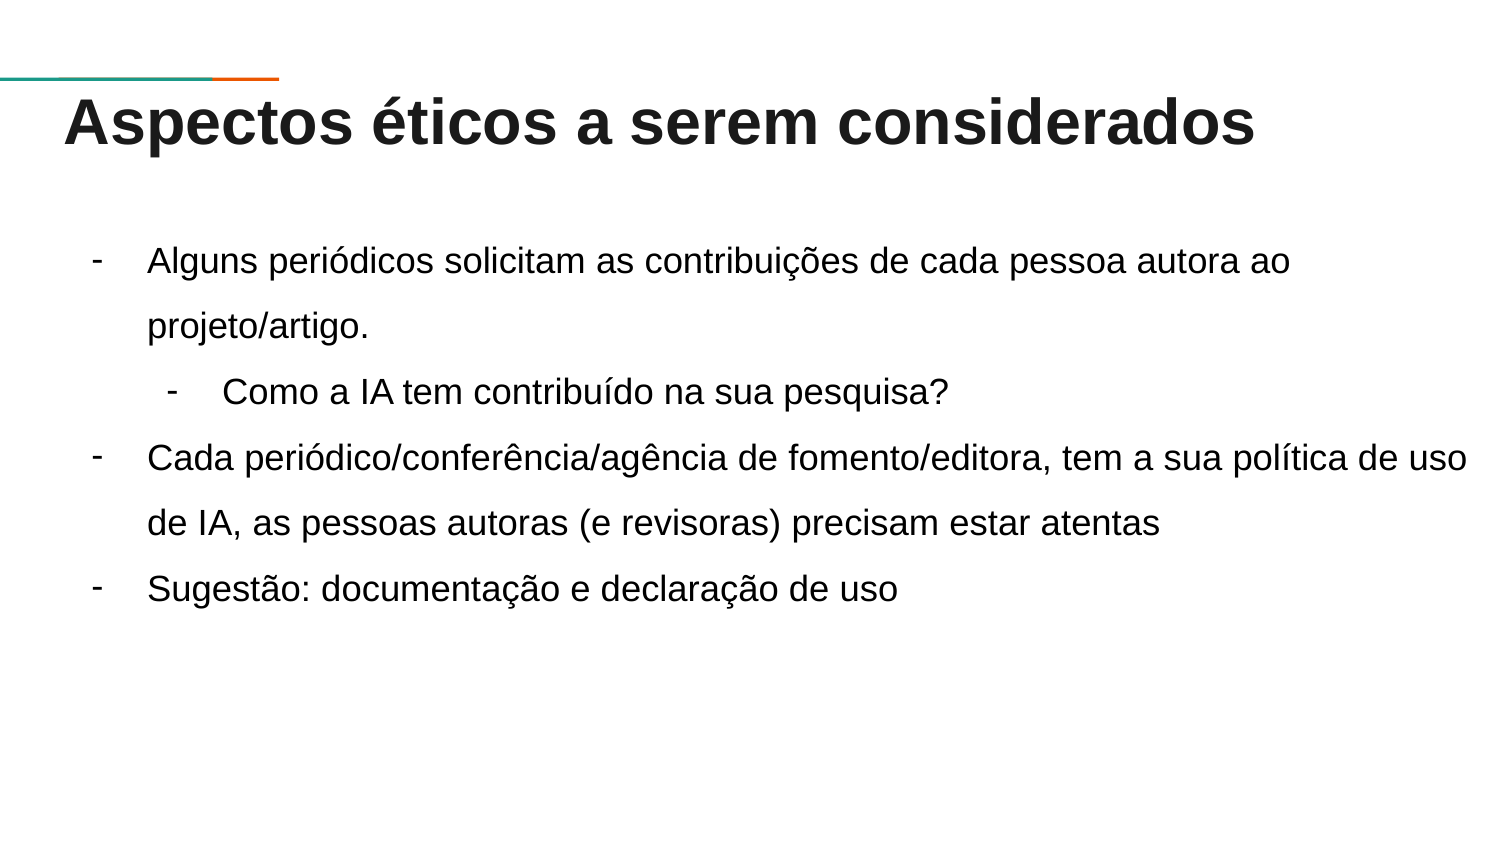

# Aspectos éticos a serem considerados
Alguns periódicos solicitam as contribuições de cada pessoa autora ao projeto/artigo.
Como a IA tem contribuído na sua pesquisa?
Cada periódico/conferência/agência de fomento/editora, tem a sua política de uso de IA, as pessoas autoras (e revisoras) precisam estar atentas
Sugestão: documentação e declaração de uso